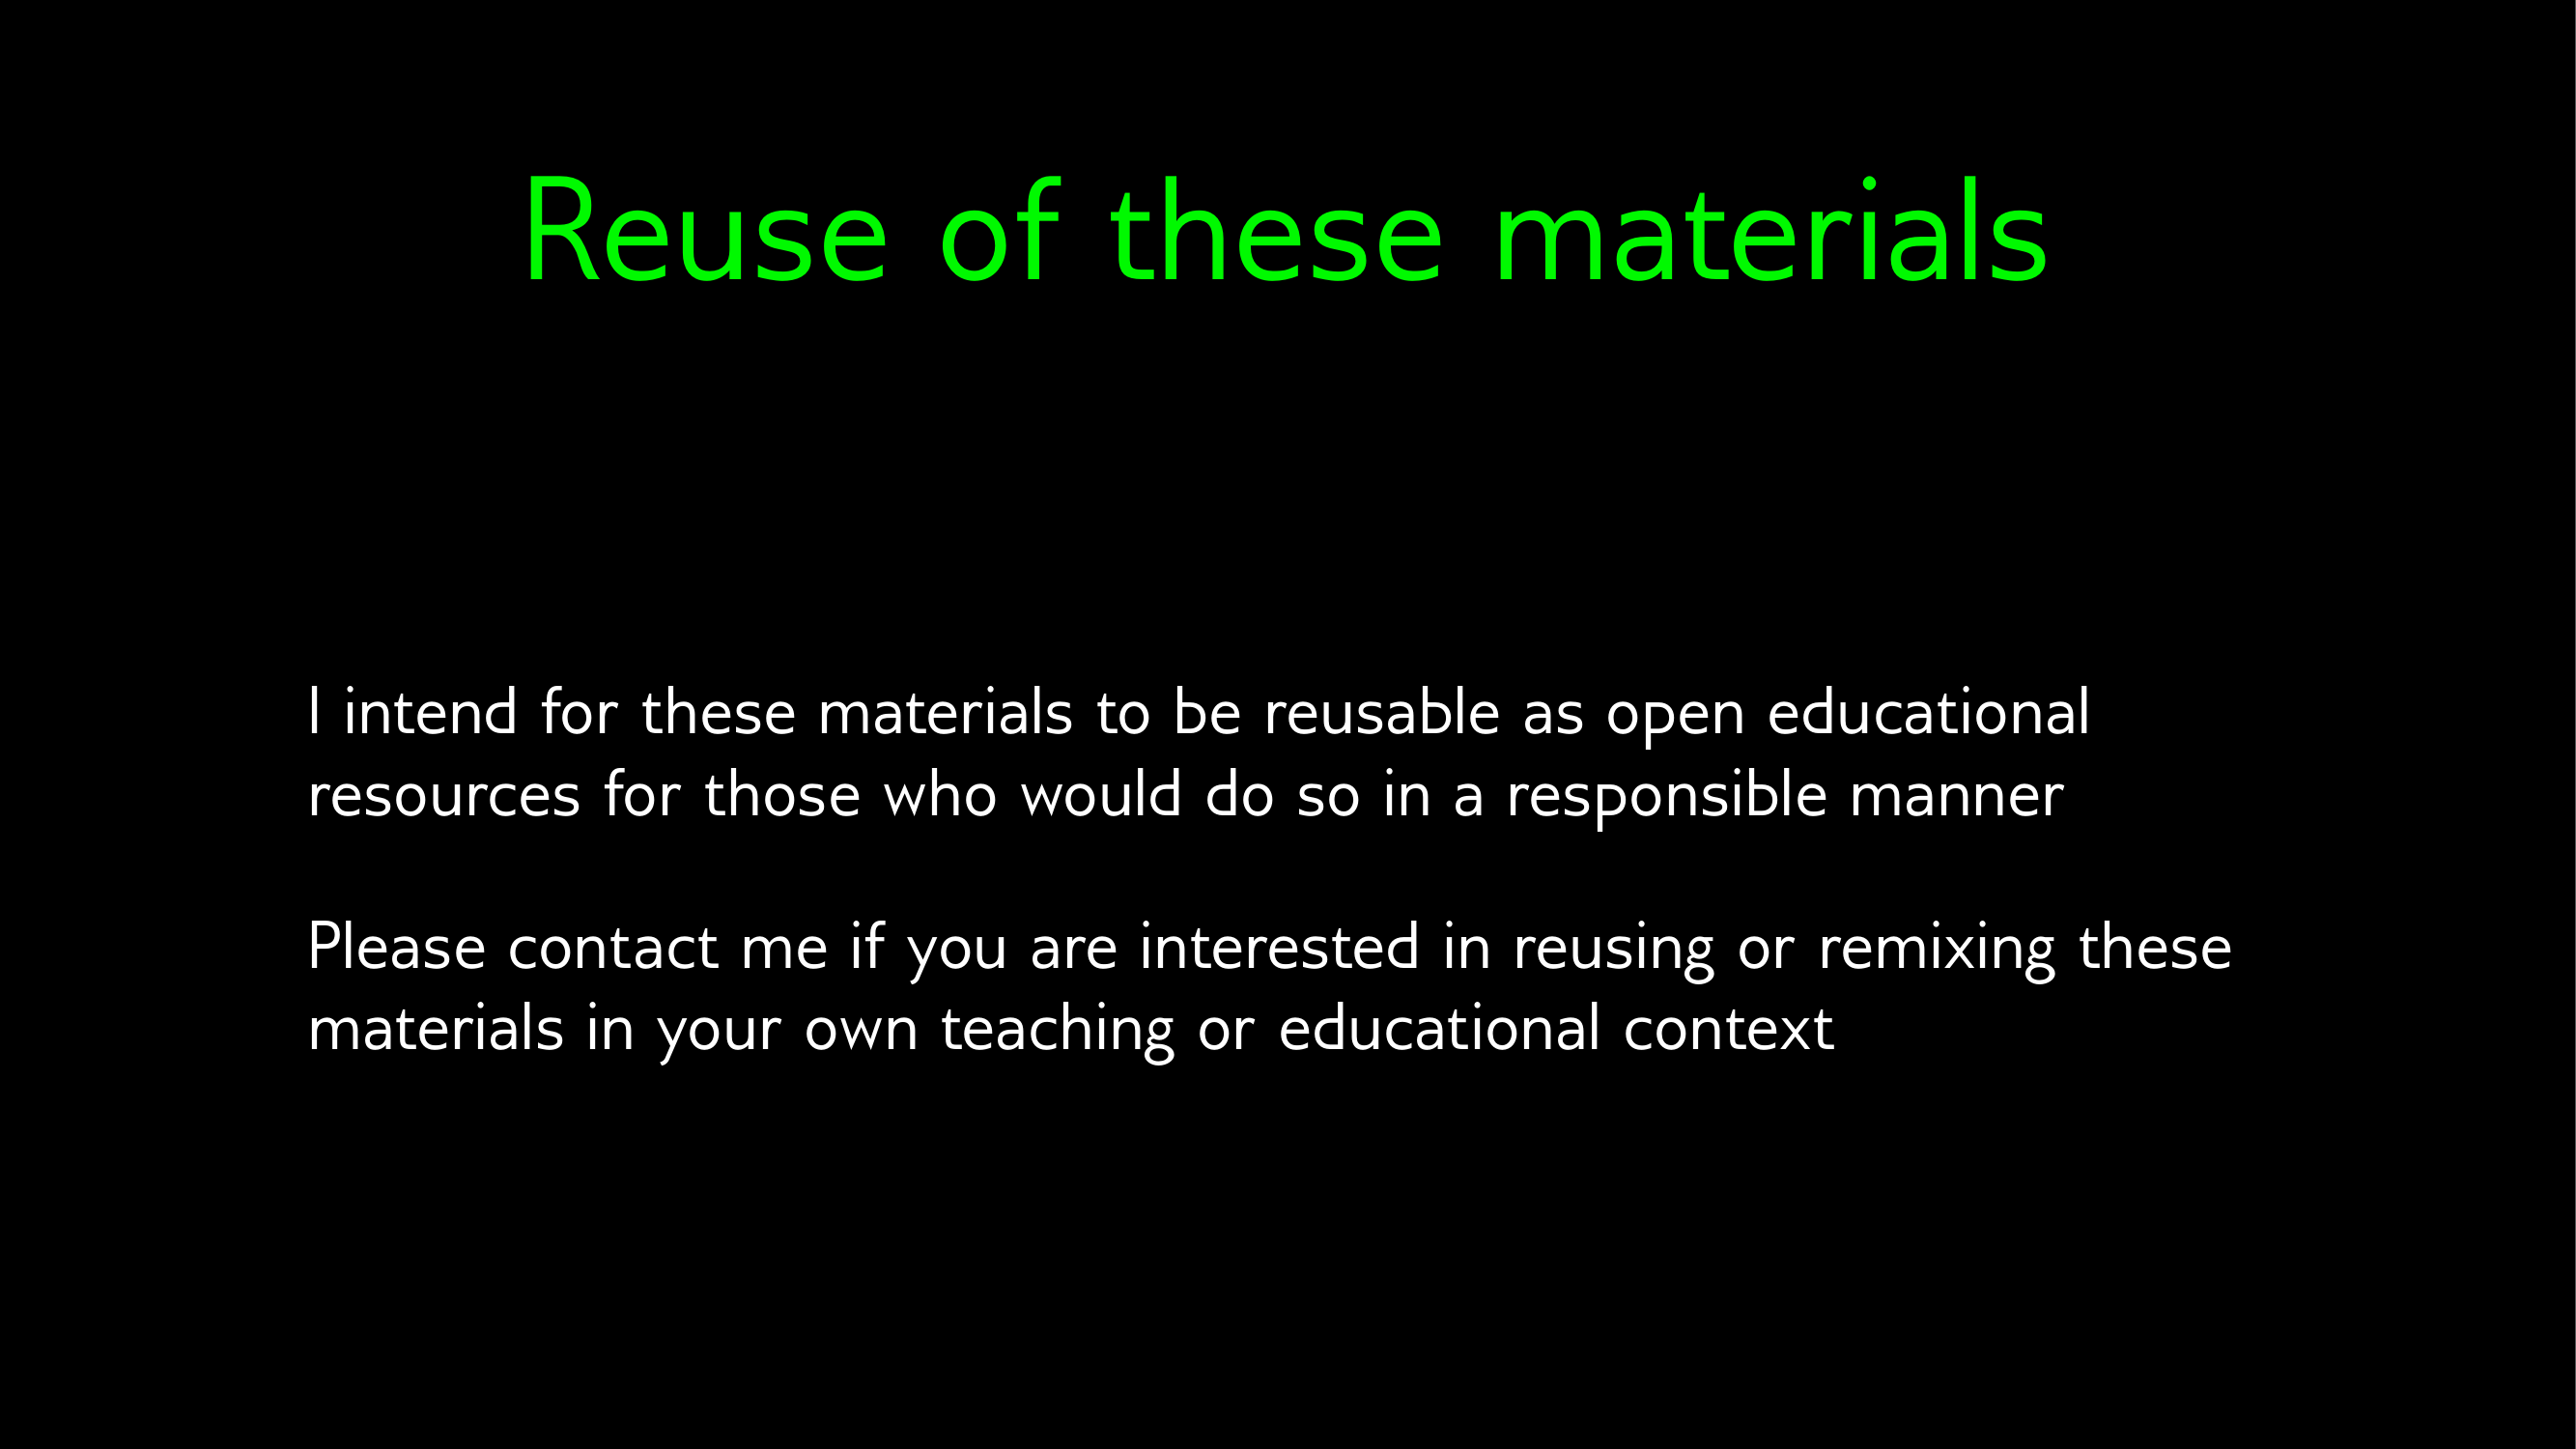

# Reuse of these materials
I intend for these materials to be reusable as open educational resources for those who would do so in a responsible manner
Please contact me if you are interested in reusing or remixing these materials in your own teaching or educational context